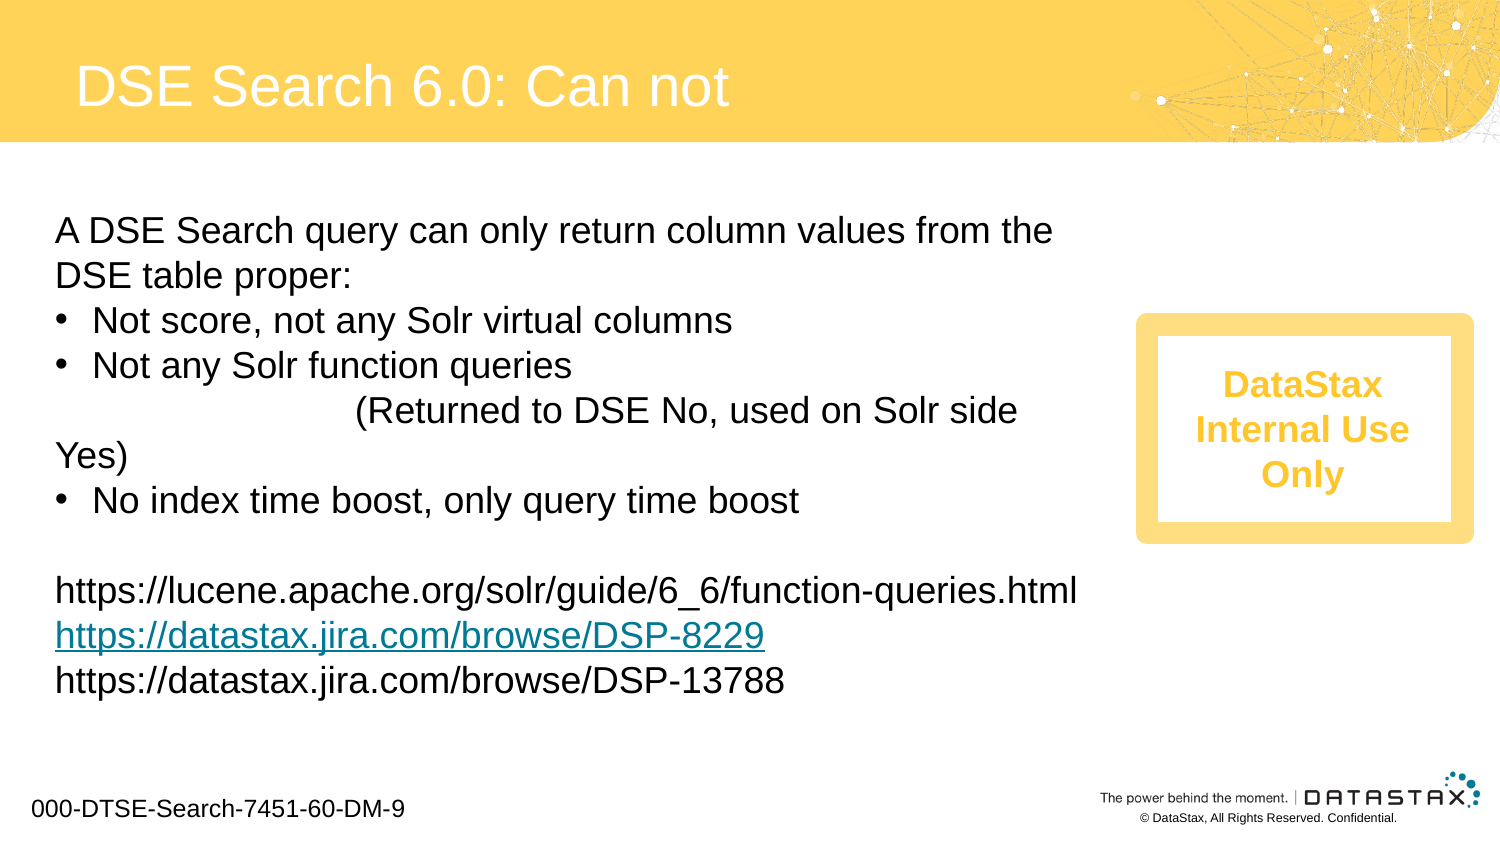

# DSE Search 6.0: Can not
A DSE Search query can only return column values from the DSE table proper:
Not score, not any Solr virtual columns
Not any Solr function queries
		(Returned to DSE No, used on Solr side Yes)
No index time boost, only query time boost

https://lucene.apache.org/solr/guide/6_6/function-queries.html
https://datastax.jira.com/browse/DSP-8229
https://datastax.jira.com/browse/DSP-13788
000-DTSE-Search-7451-60-DM-9
© DataStax, All Rights Reserved. Confidential.